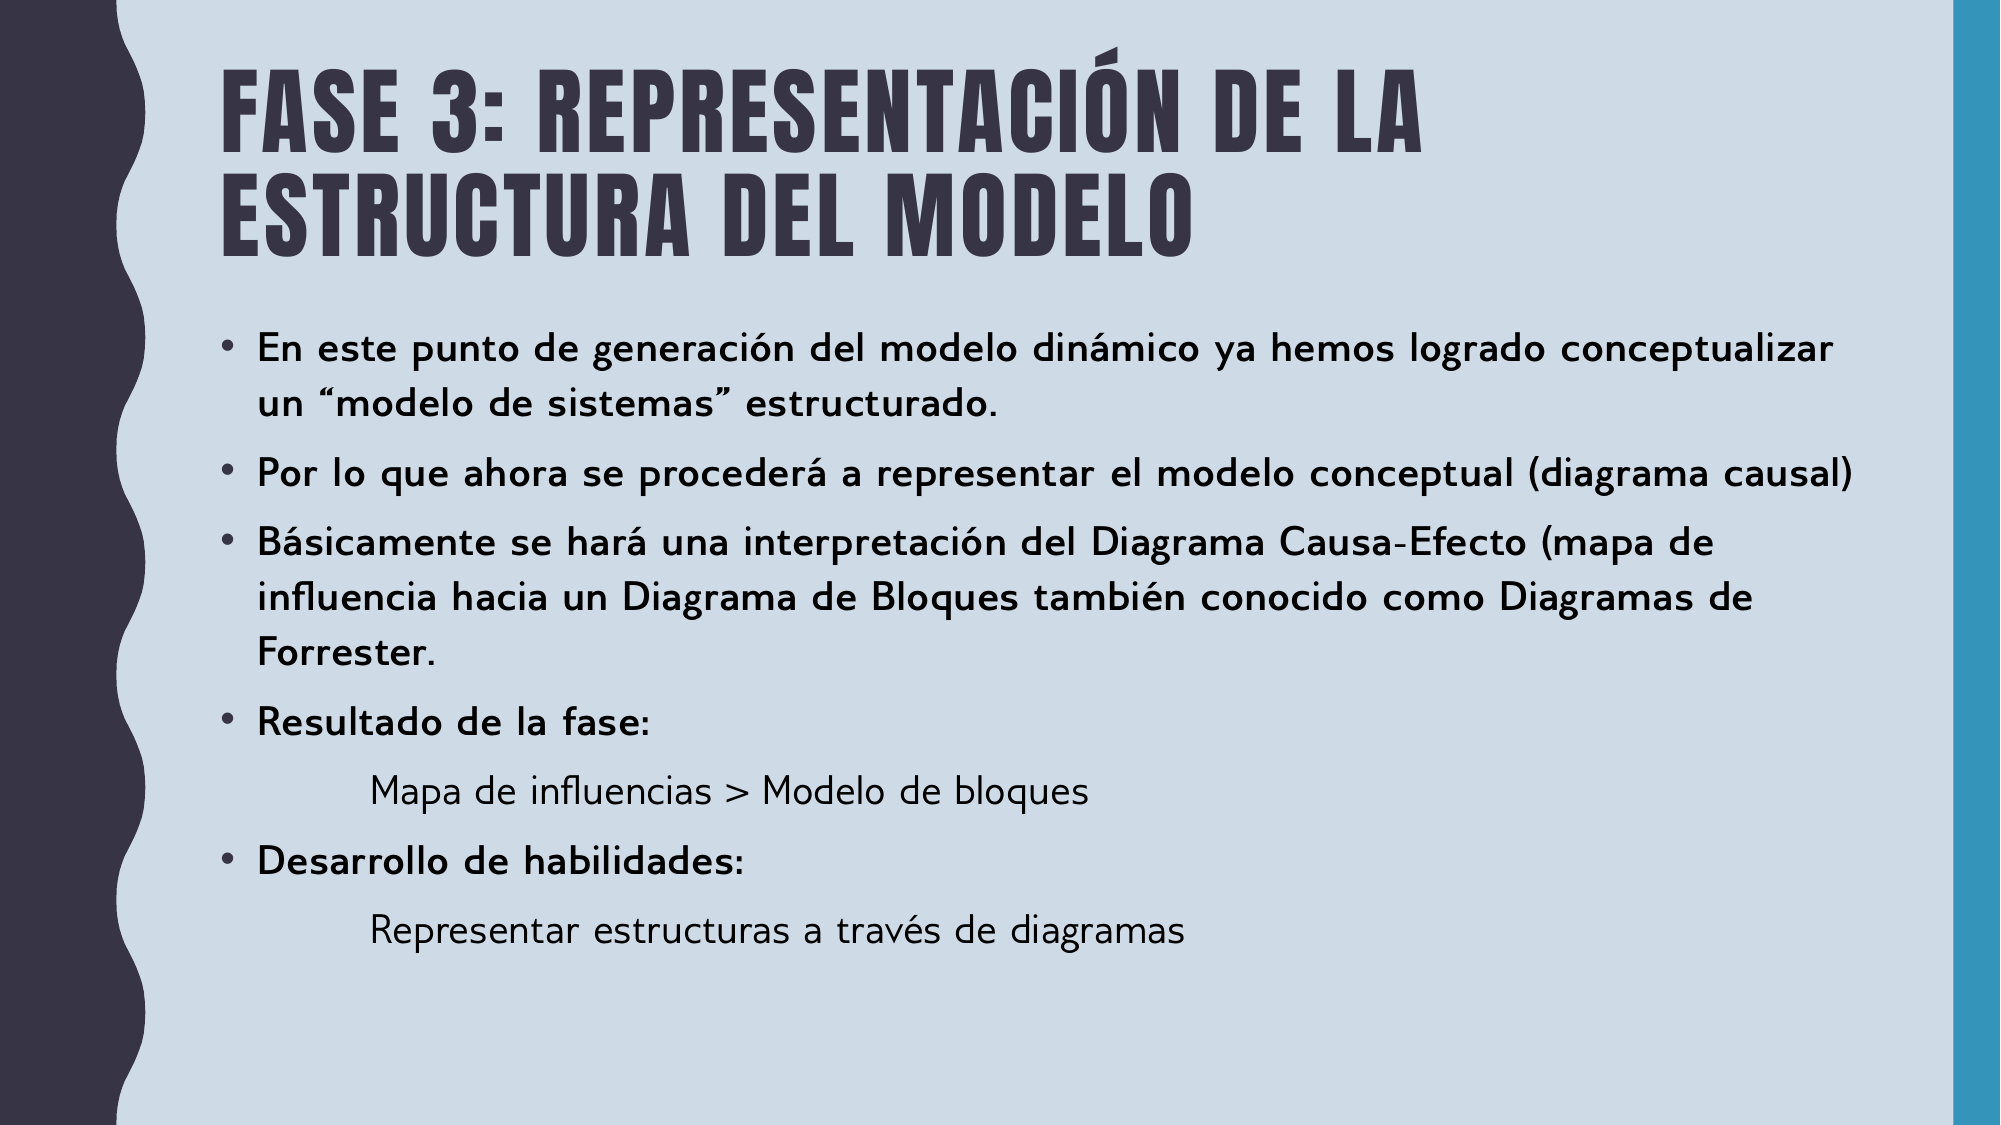

# Fase 3: Representación de la estructura del modelo
En este punto de generación del modelo dinámico ya hemos logrado conceptualizar un “modelo de sistemas” estructurado.
Por lo que ahora se procederá a representar el modelo conceptual (diagrama causal)
Básicamente se hará una interpretación del Diagrama Causa-Efecto (mapa de influencia hacia un Diagrama de Bloques también conocido como Diagramas de Forrester.
Resultado de la fase:
 	Mapa de influencias > Modelo de bloques
Desarrollo de habilidades:
	Representar estructuras a través de diagramas